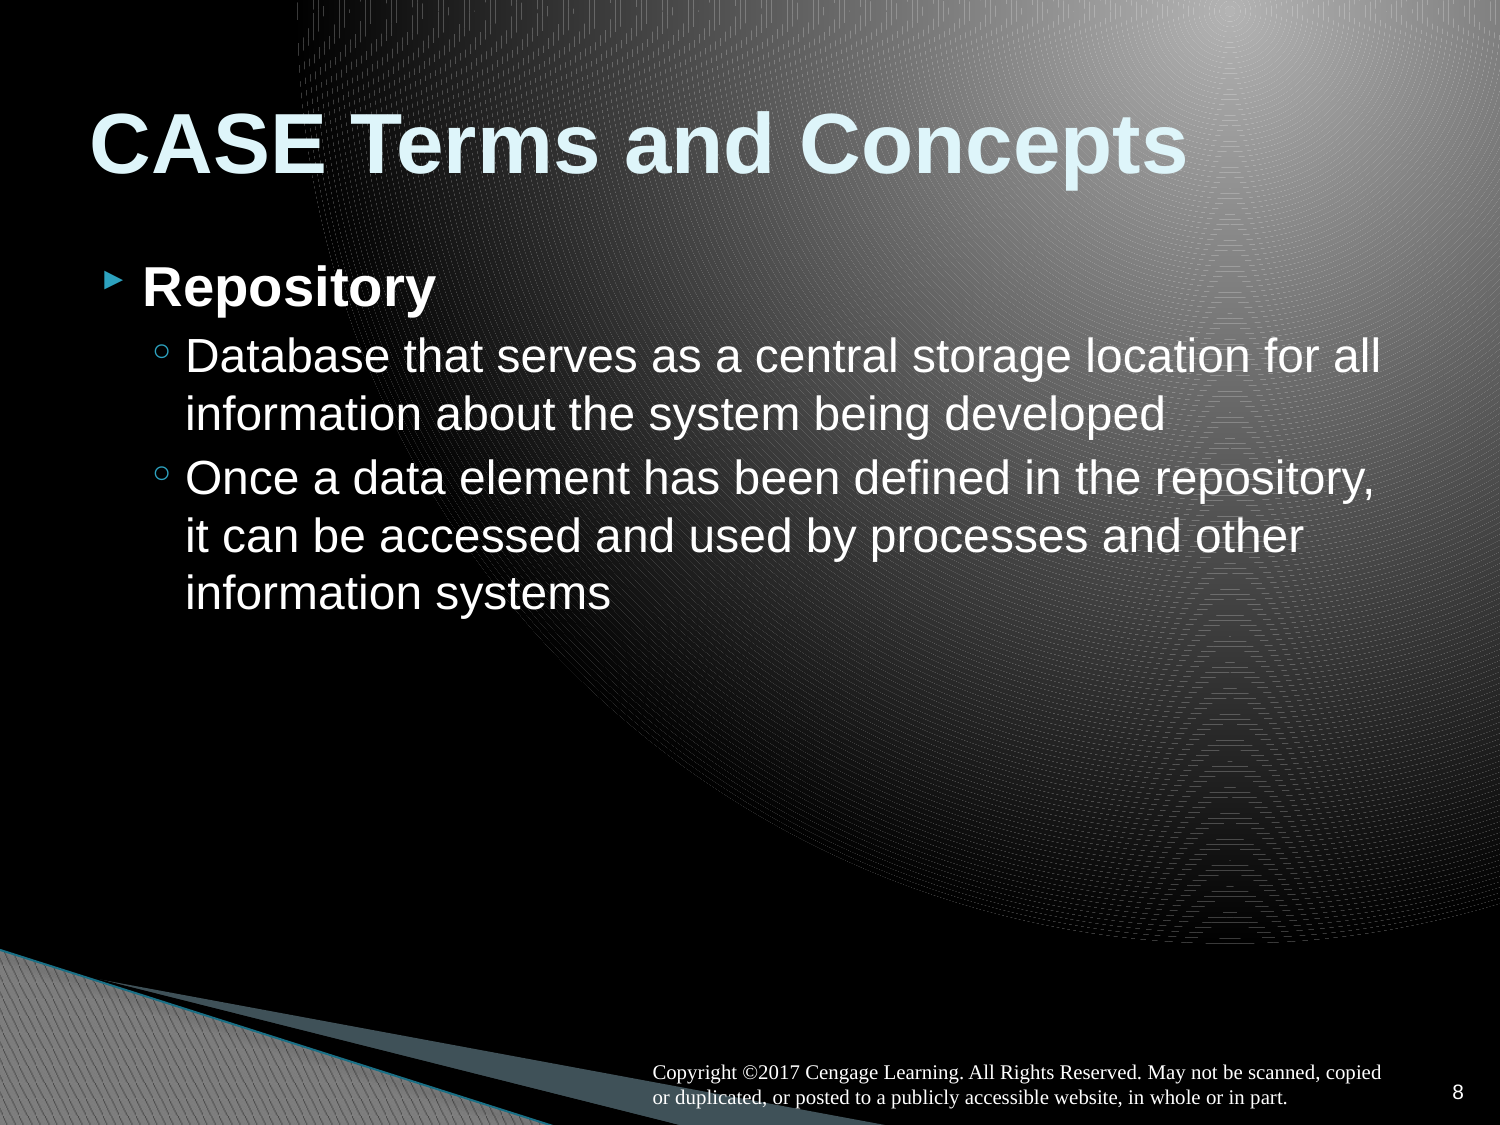

# CASE Terms and Concepts
Repository
Database that serves as a central storage location for all information about the system being developed
Once a data element has been defined in the repository, it can be accessed and used by processes and other information systems
8